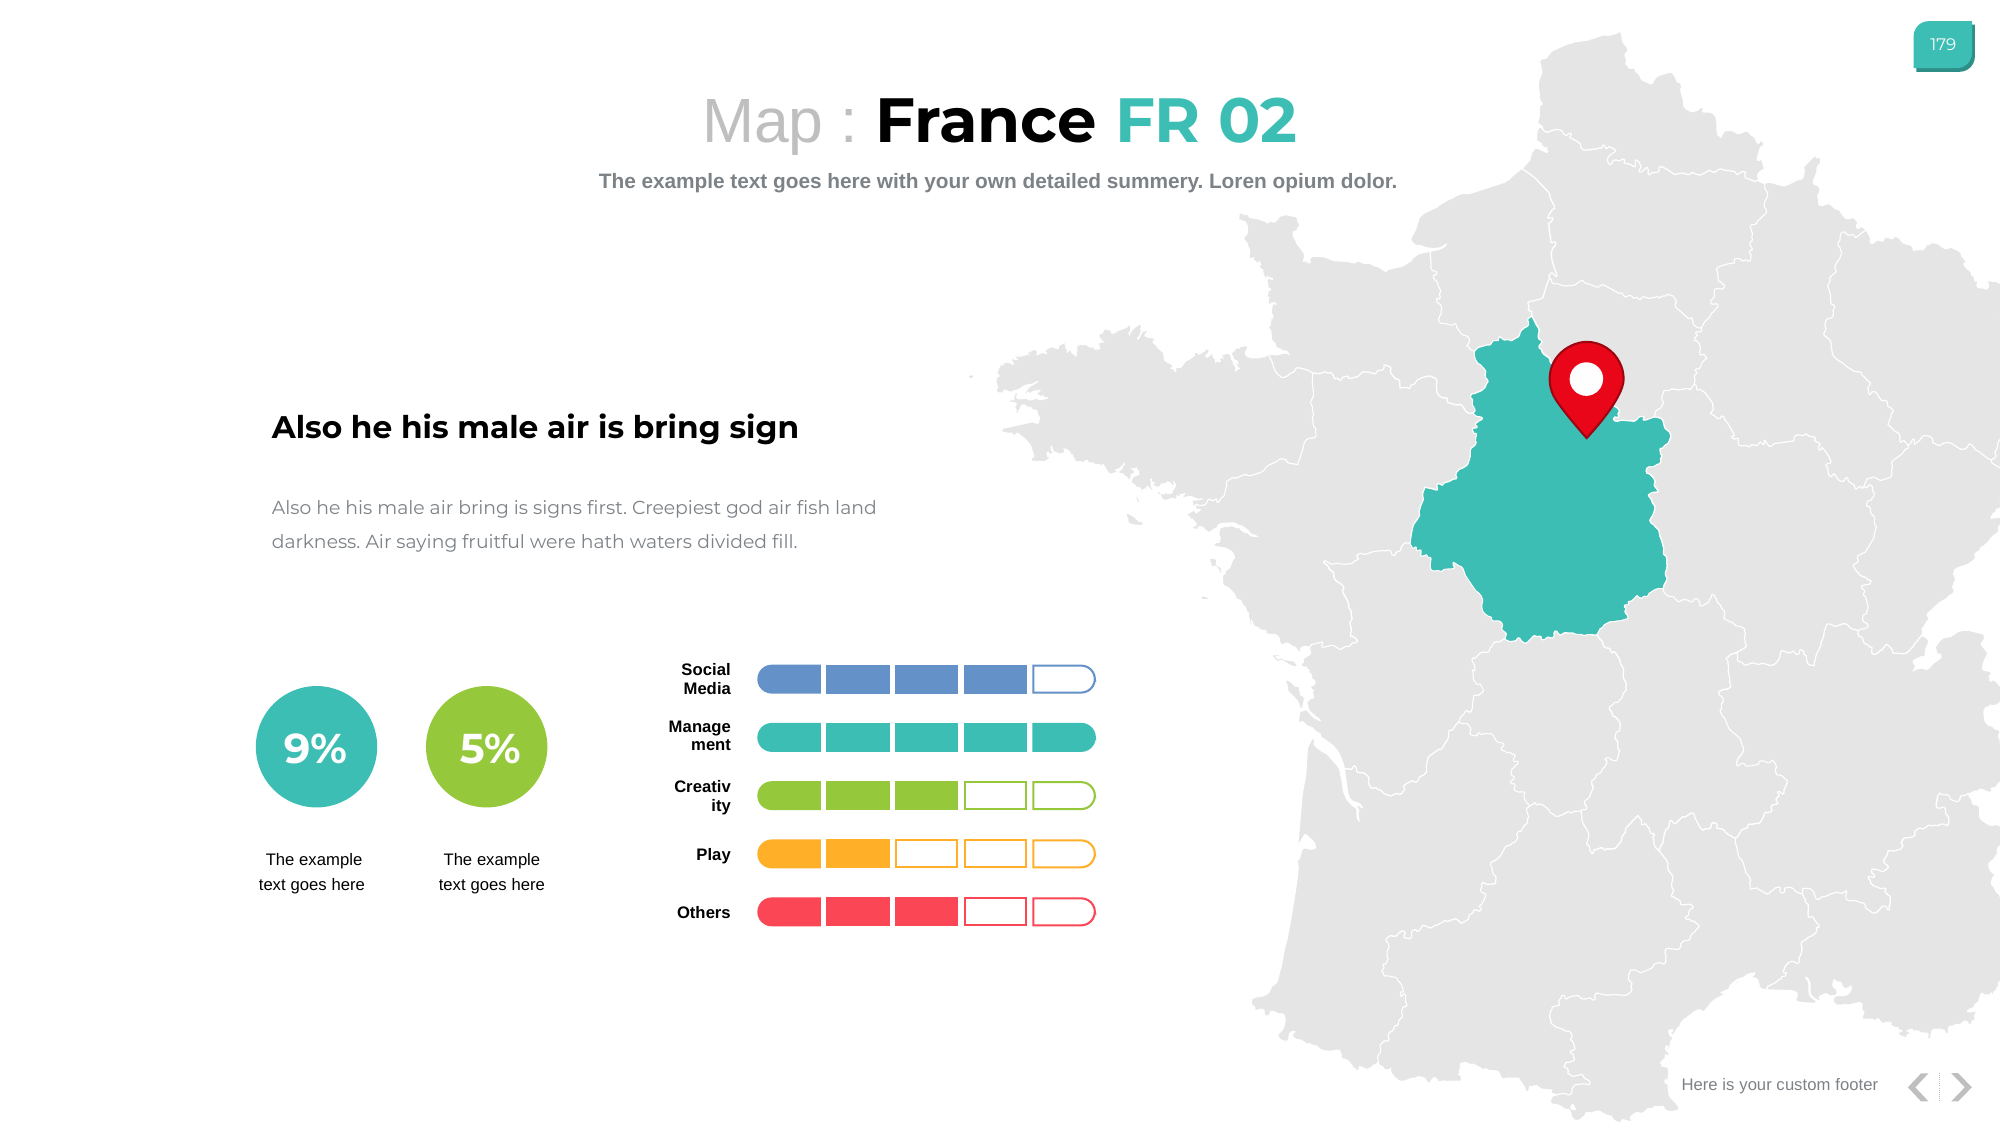

Map : France FR 02

The example text goes here with your own detailed summery. Loren opium dolor.

Also he his male air is bring sign

Also he his male air bring is signs first. Creepiest god air fish land darkness. Air saying fruitful were hath waters divided fill.

Social Media

Management

Creativity

Play

Others

9%
5%

The example text goes here
The example text goes here
Here is your custom footer